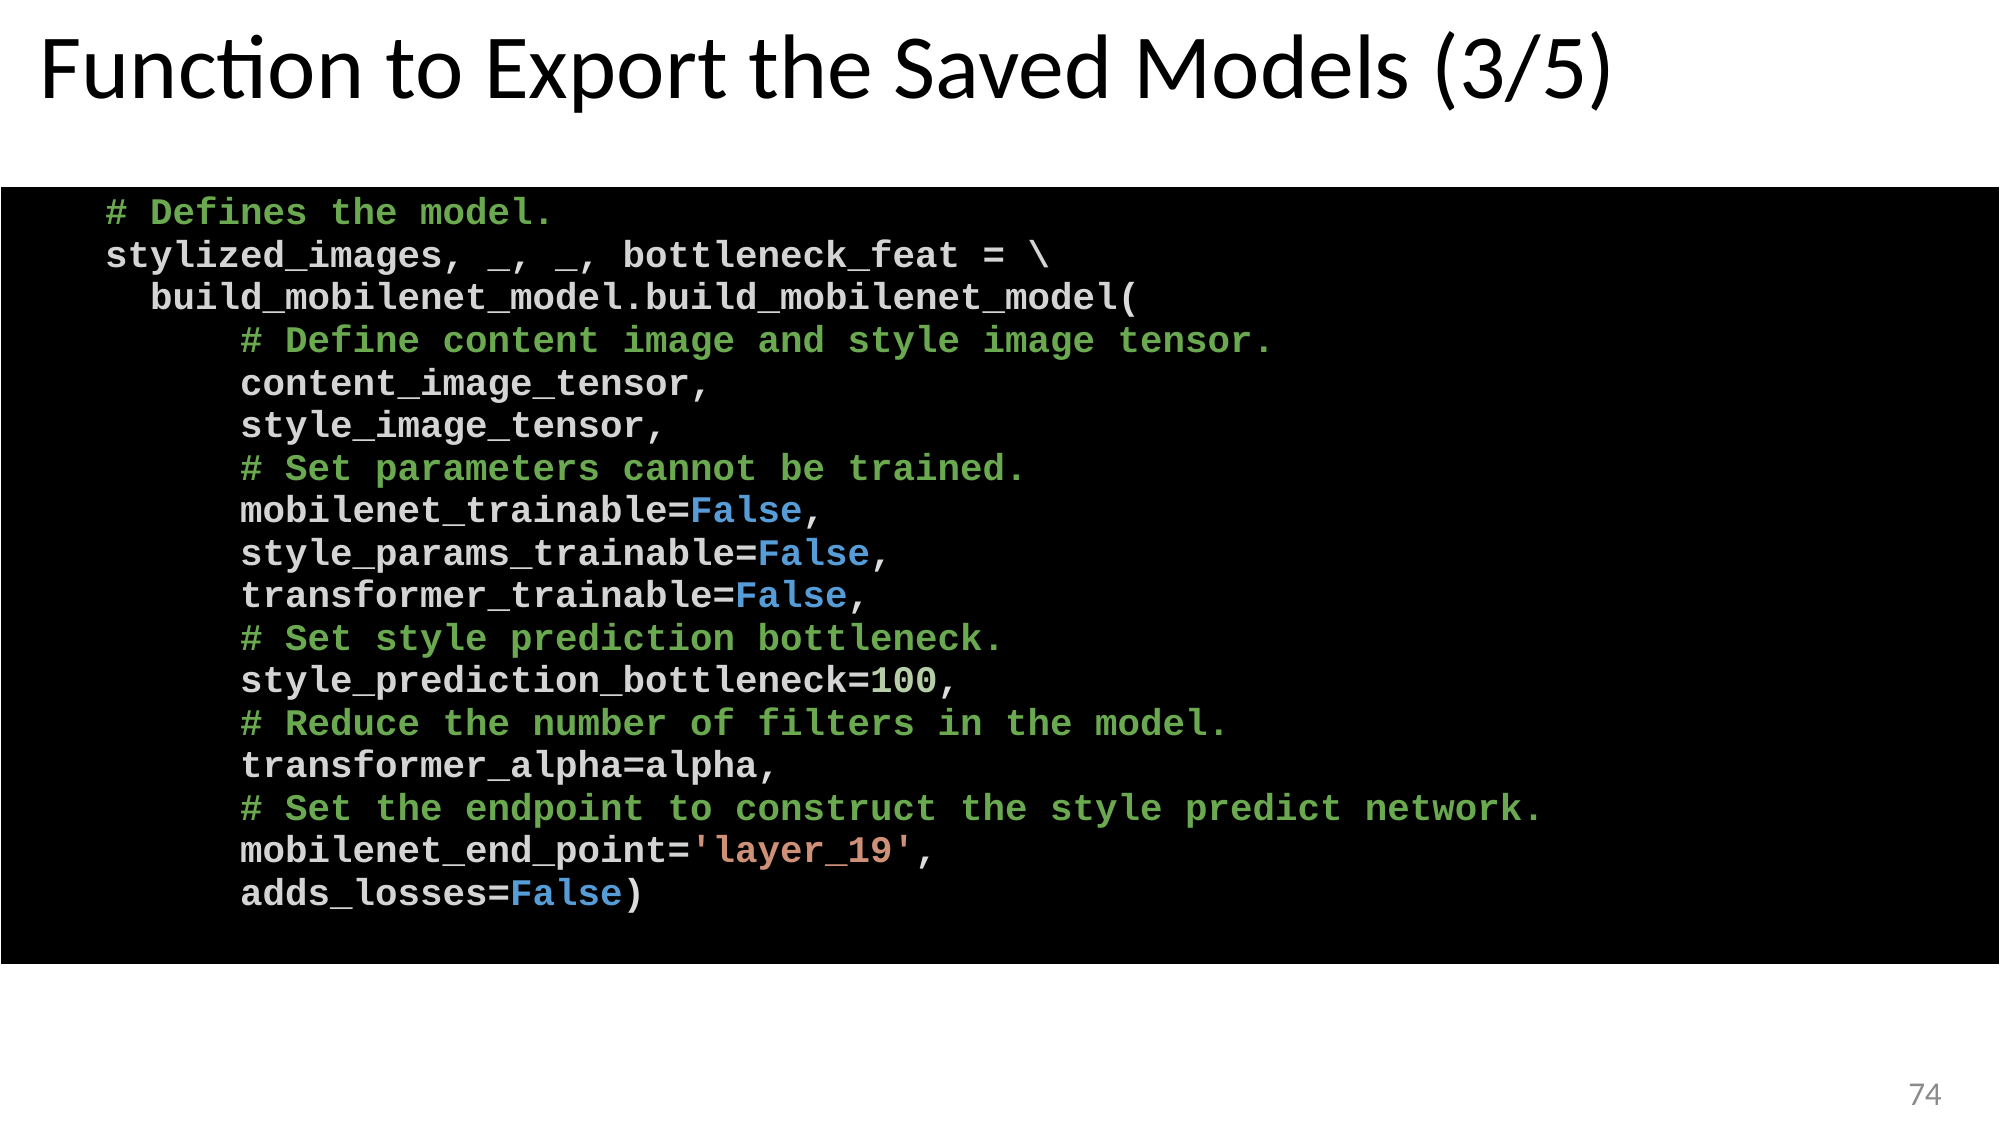

Function to Export the Saved Models (3/5)
| # Defines the model.     stylized\_images, \_, \_, bottleneck\_feat = \       build\_mobilenet\_model.build\_mobilenet\_model(      # Define content image and style image tensor.           content\_image\_tensor,           style\_image\_tensor, # Set parameters cannot be trained.           mobilenet\_trainable=False,           style\_params\_trainable=False,           transformer\_trainable=False, # Set style prediction bottleneck.           style\_prediction\_bottleneck=100, # Reduce the number of filters in the model.           transformer\_alpha=alpha, # Set the endpoint to construct the style predict network.           mobilenet\_end\_point='layer\_19',           adds\_losses=False) |
| --- |
74